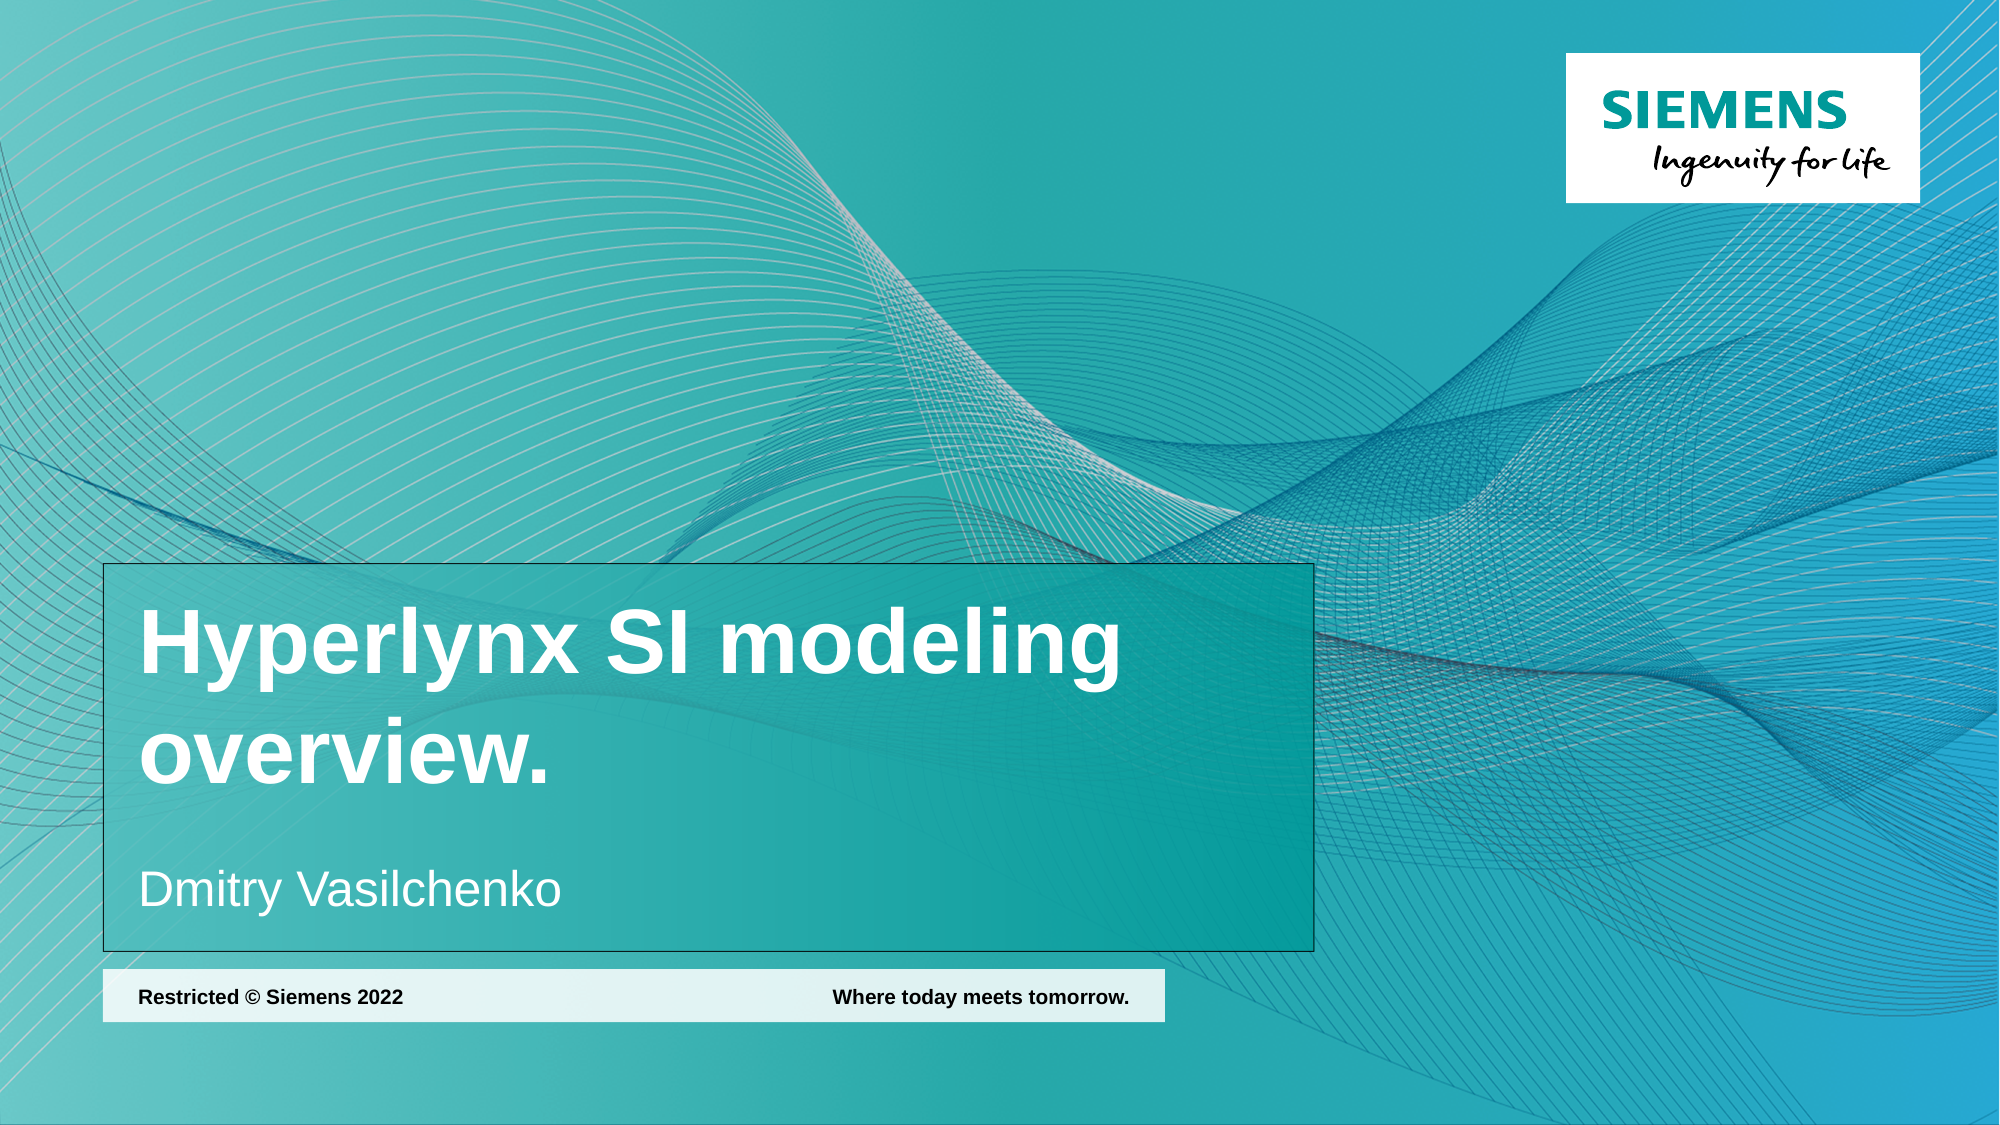

# Hyperlynx SI modeling overview. Dmitry Vasilchenko
Where today meets tomorrow.
Restricted © Siemens 2022